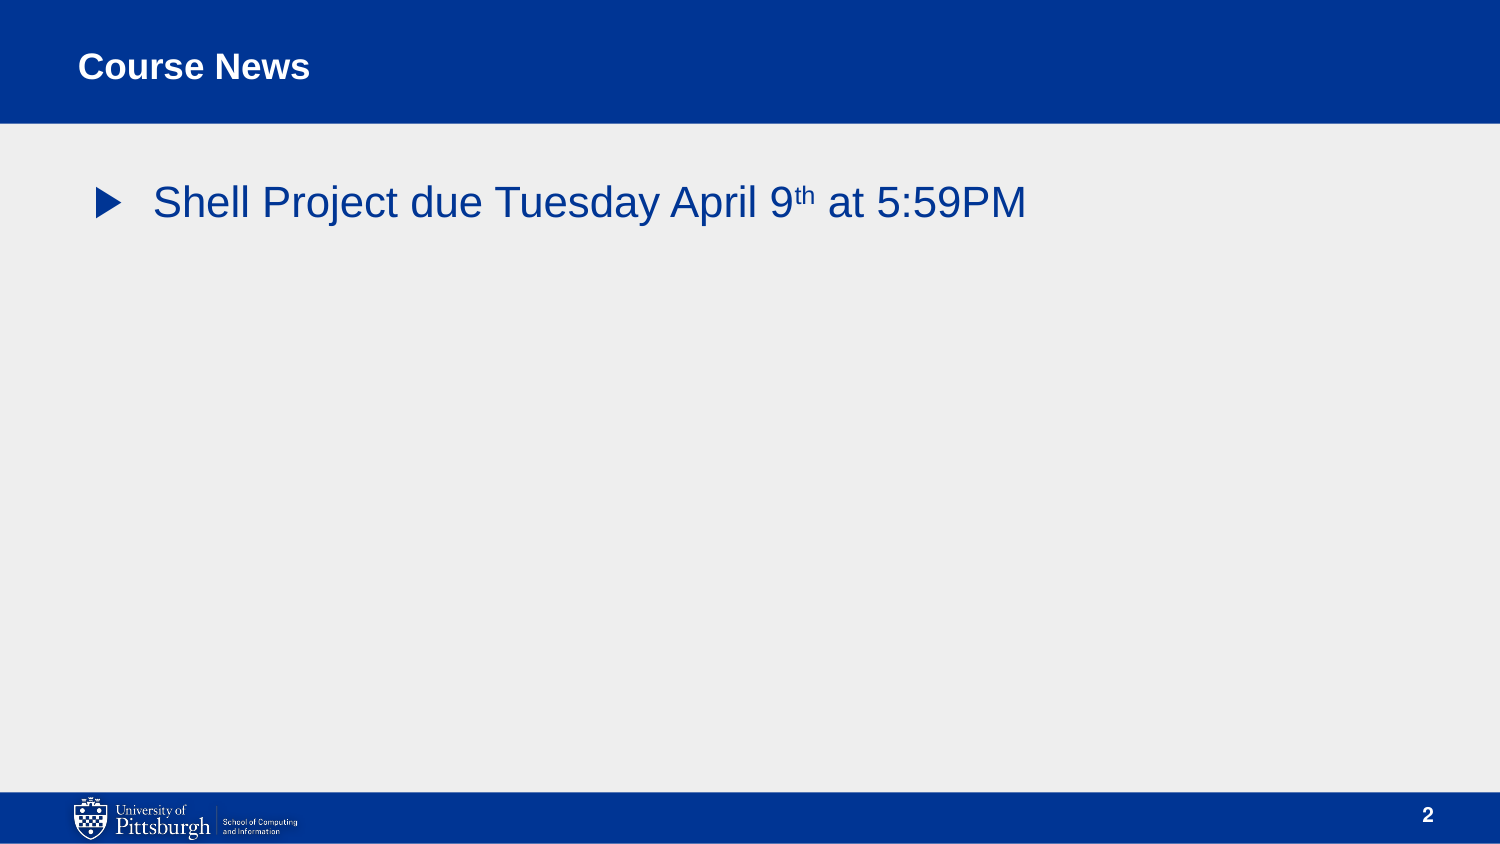

# Course News
Shell Project due Tuesday April 9th at 5:59PM

2